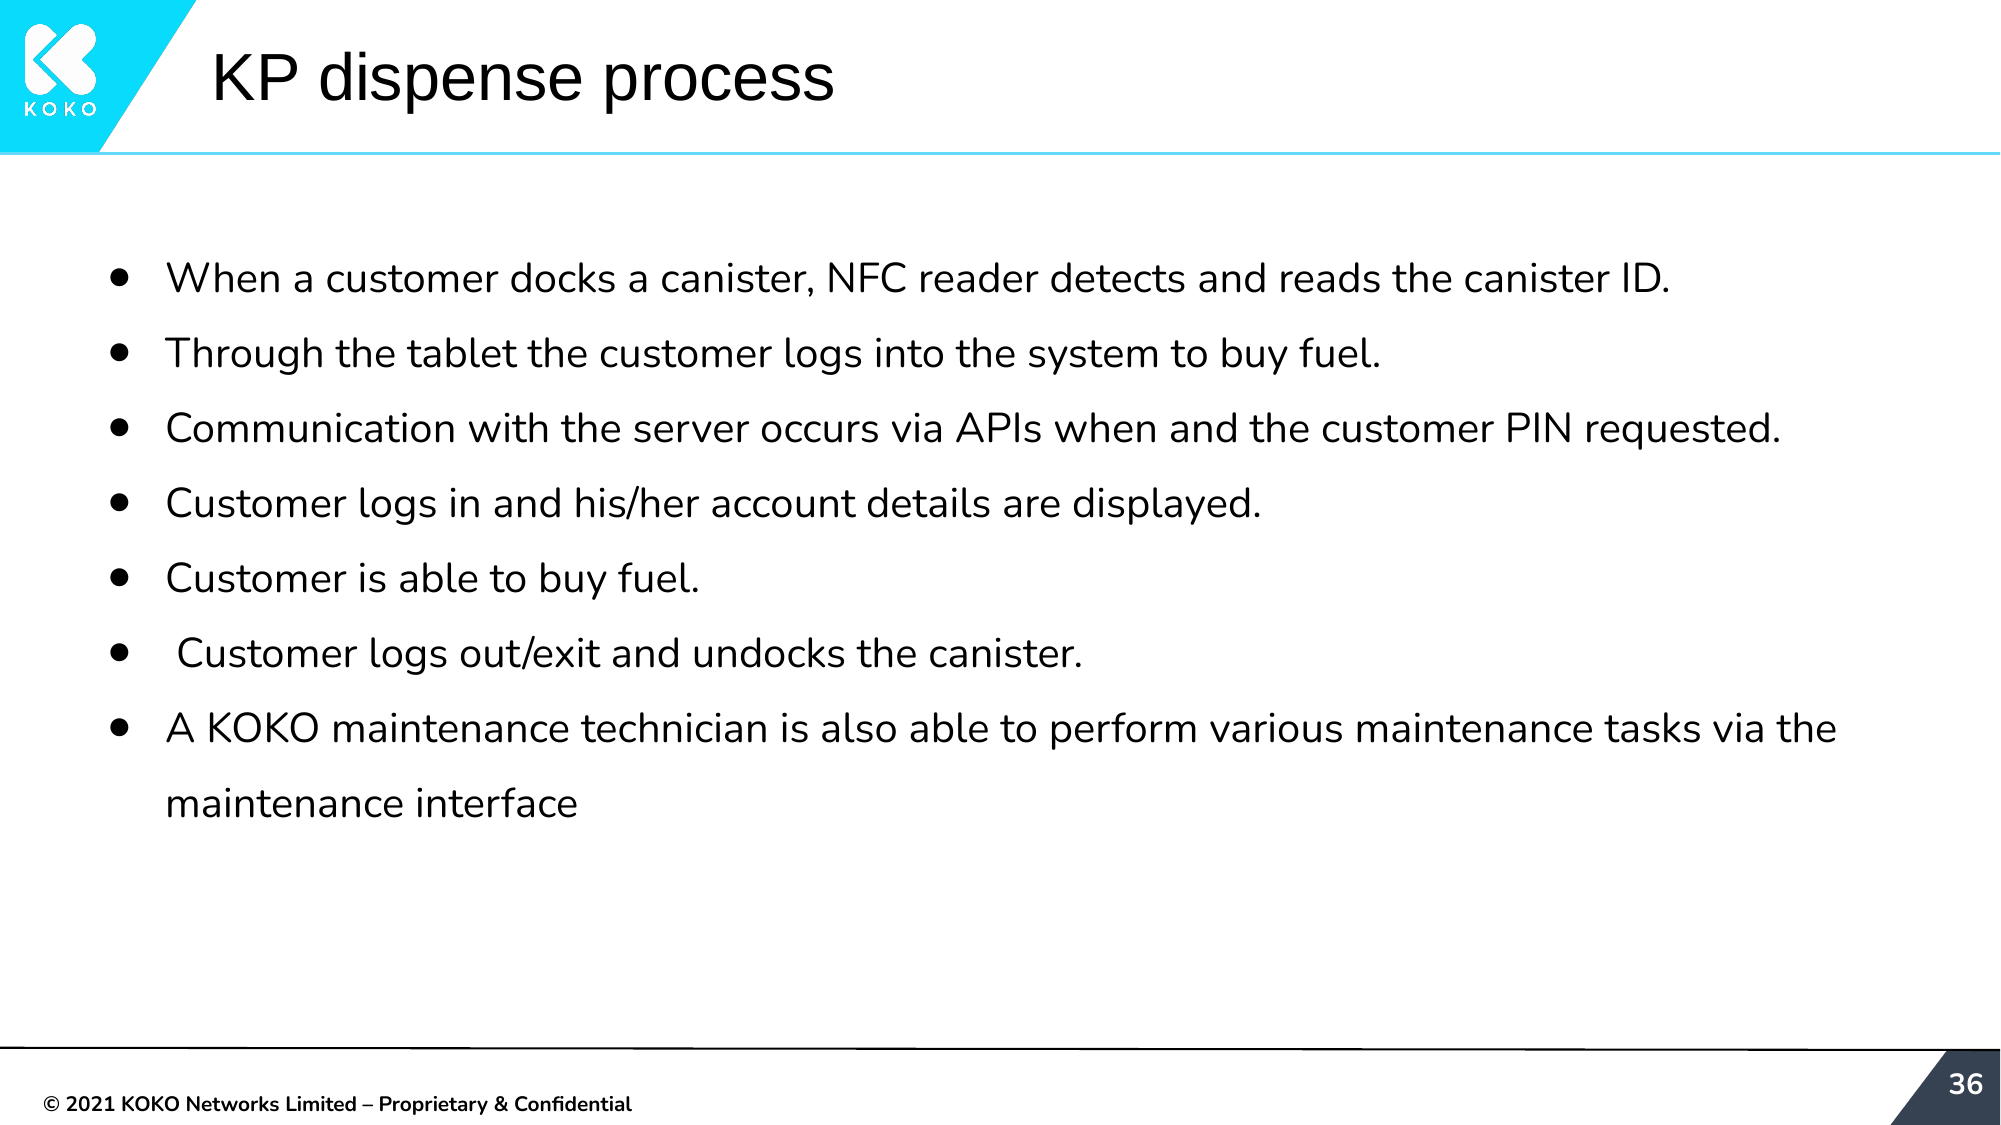

# KP dispense process
When a customer docks a canister, NFC reader detects and reads the canister ID.
Through the tablet the customer logs into the system to buy fuel.
Communication with the server occurs via APIs when and the customer PIN requested.
Customer logs in and his/her account details are displayed.
Customer is able to buy fuel.
 Customer logs out/exit and undocks the canister.
A KOKO maintenance technician is also able to perform various maintenance tasks via the maintenance interface
36